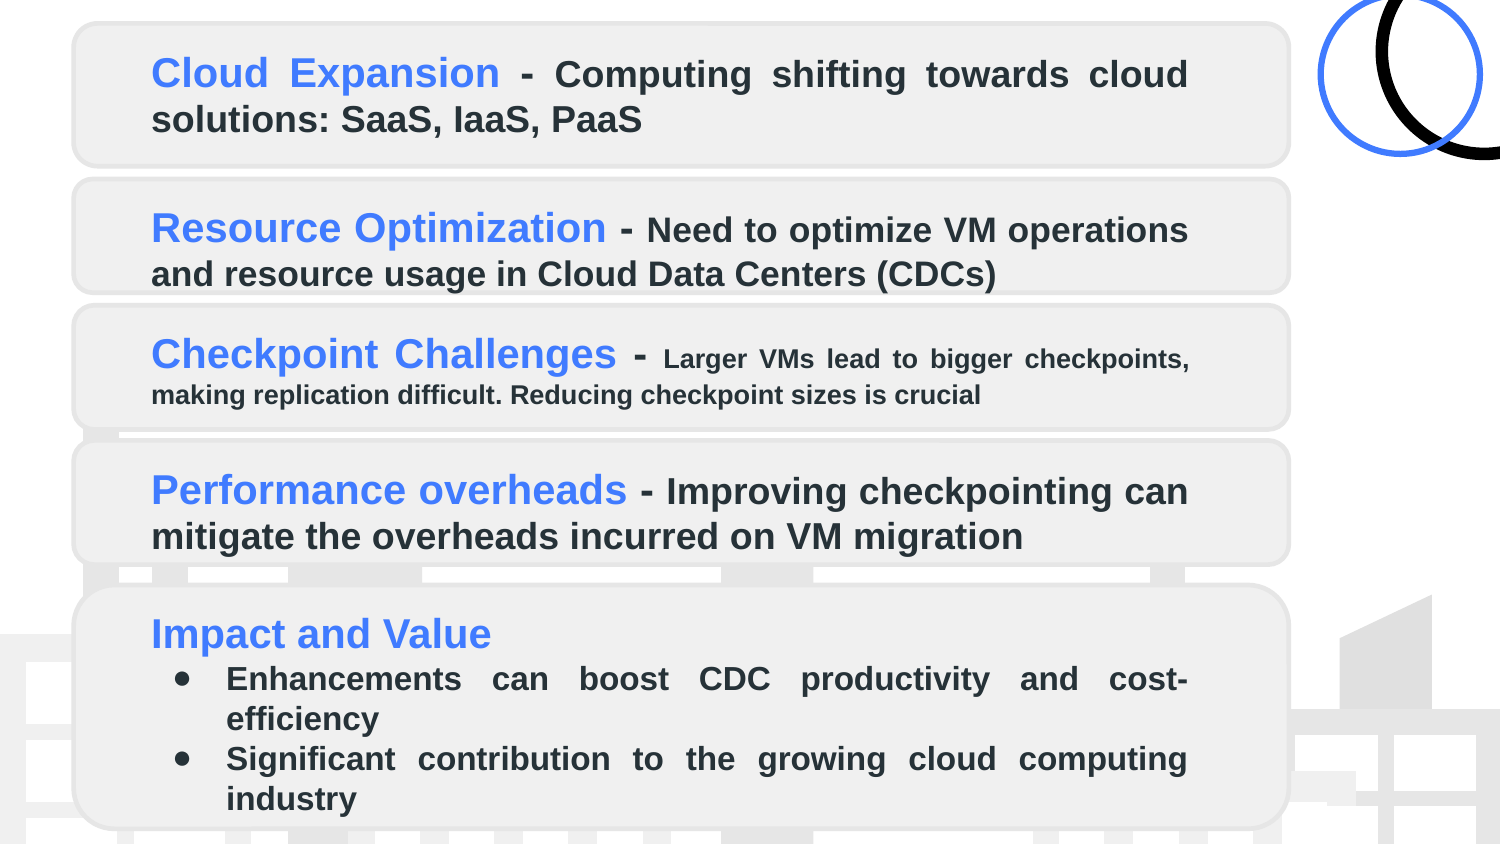

Cloud Expansion - Computing shifting towards cloud solutions: SaaS, IaaS, PaaS

Resource Optimization - Need to optimize VM operations and resource usage in Cloud Data Centers (CDCs)

Checkpoint Challenges - Larger VMs lead to bigger checkpoints, making replication difficult. Reducing checkpoint sizes is crucial

Performance overheads - Improving checkpointing can mitigate the overheads incurred on VM migration

Impact and Value
Enhancements can boost CDC productivity and cost-efficiency
Significant contribution to the growing cloud computing industry